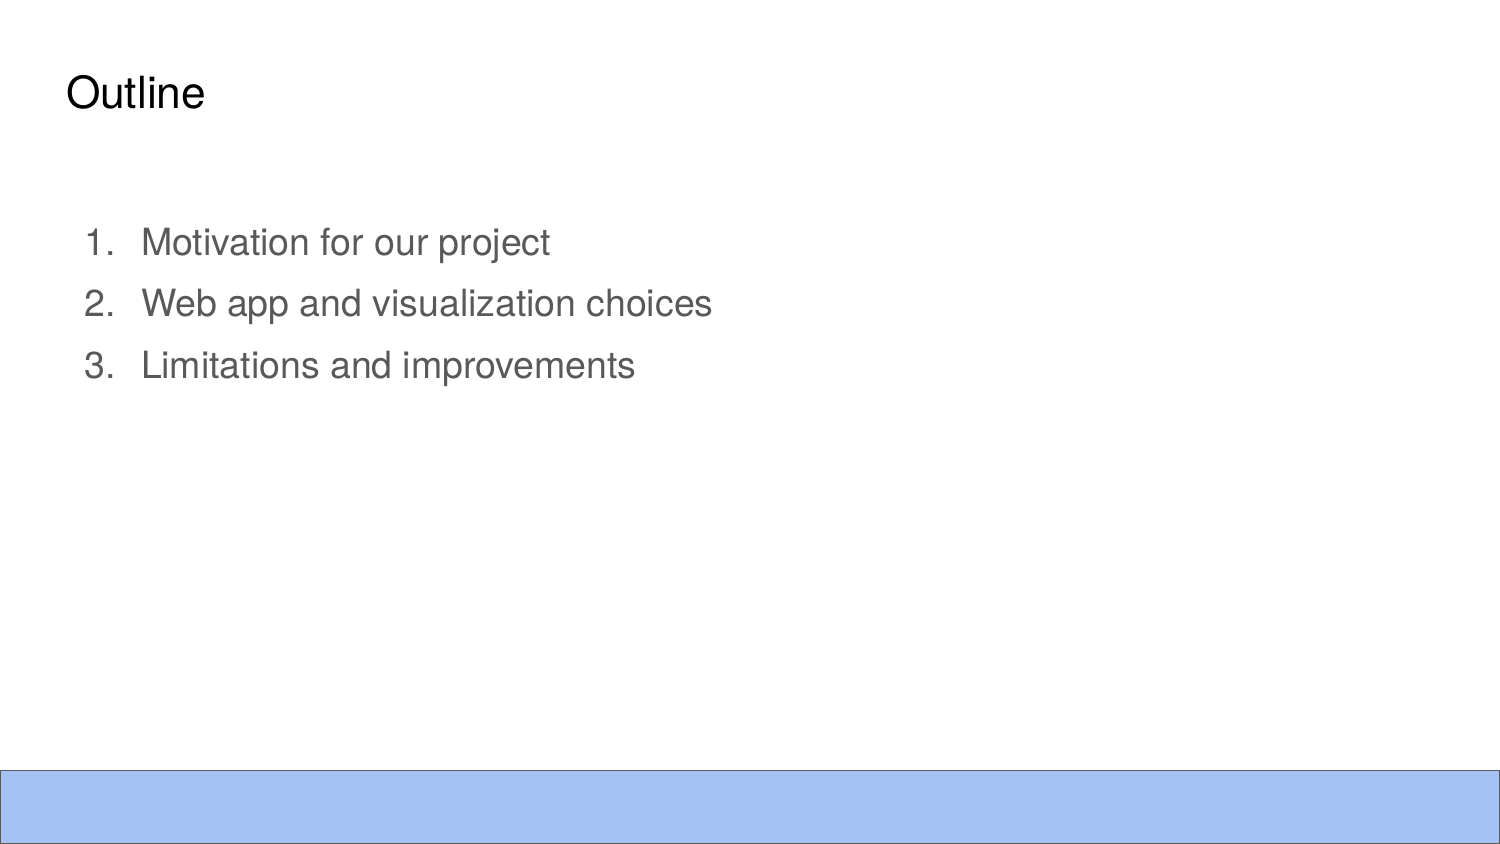

# Outline
Motivation for our project
Web app and visualization choices
Limitations and improvements